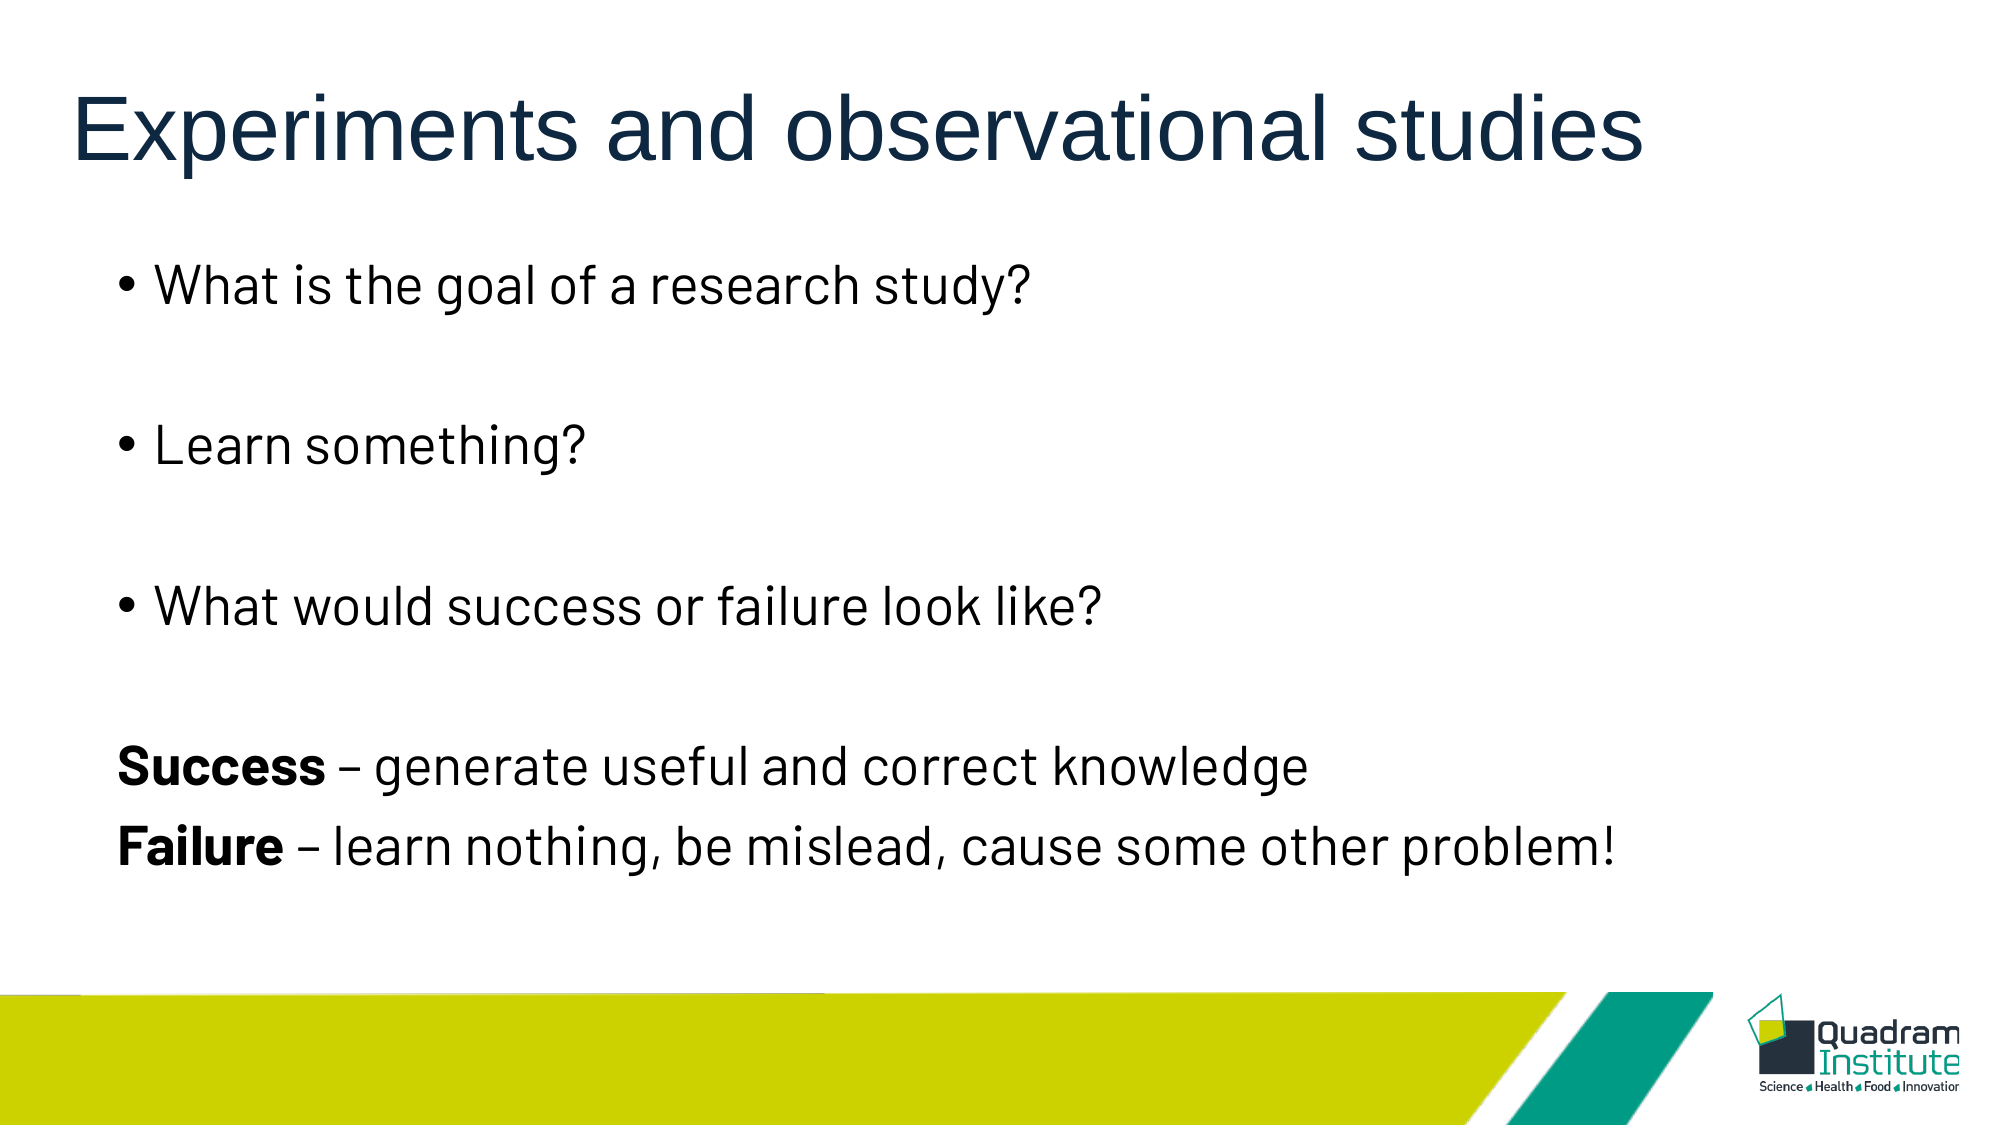

# Experiments and observational studies
What is the goal of a research study?

Learn something?

What would success or failure look like?

Success – generate useful and correct knowledge
Failure – learn nothing, be mislead, cause some other problem!